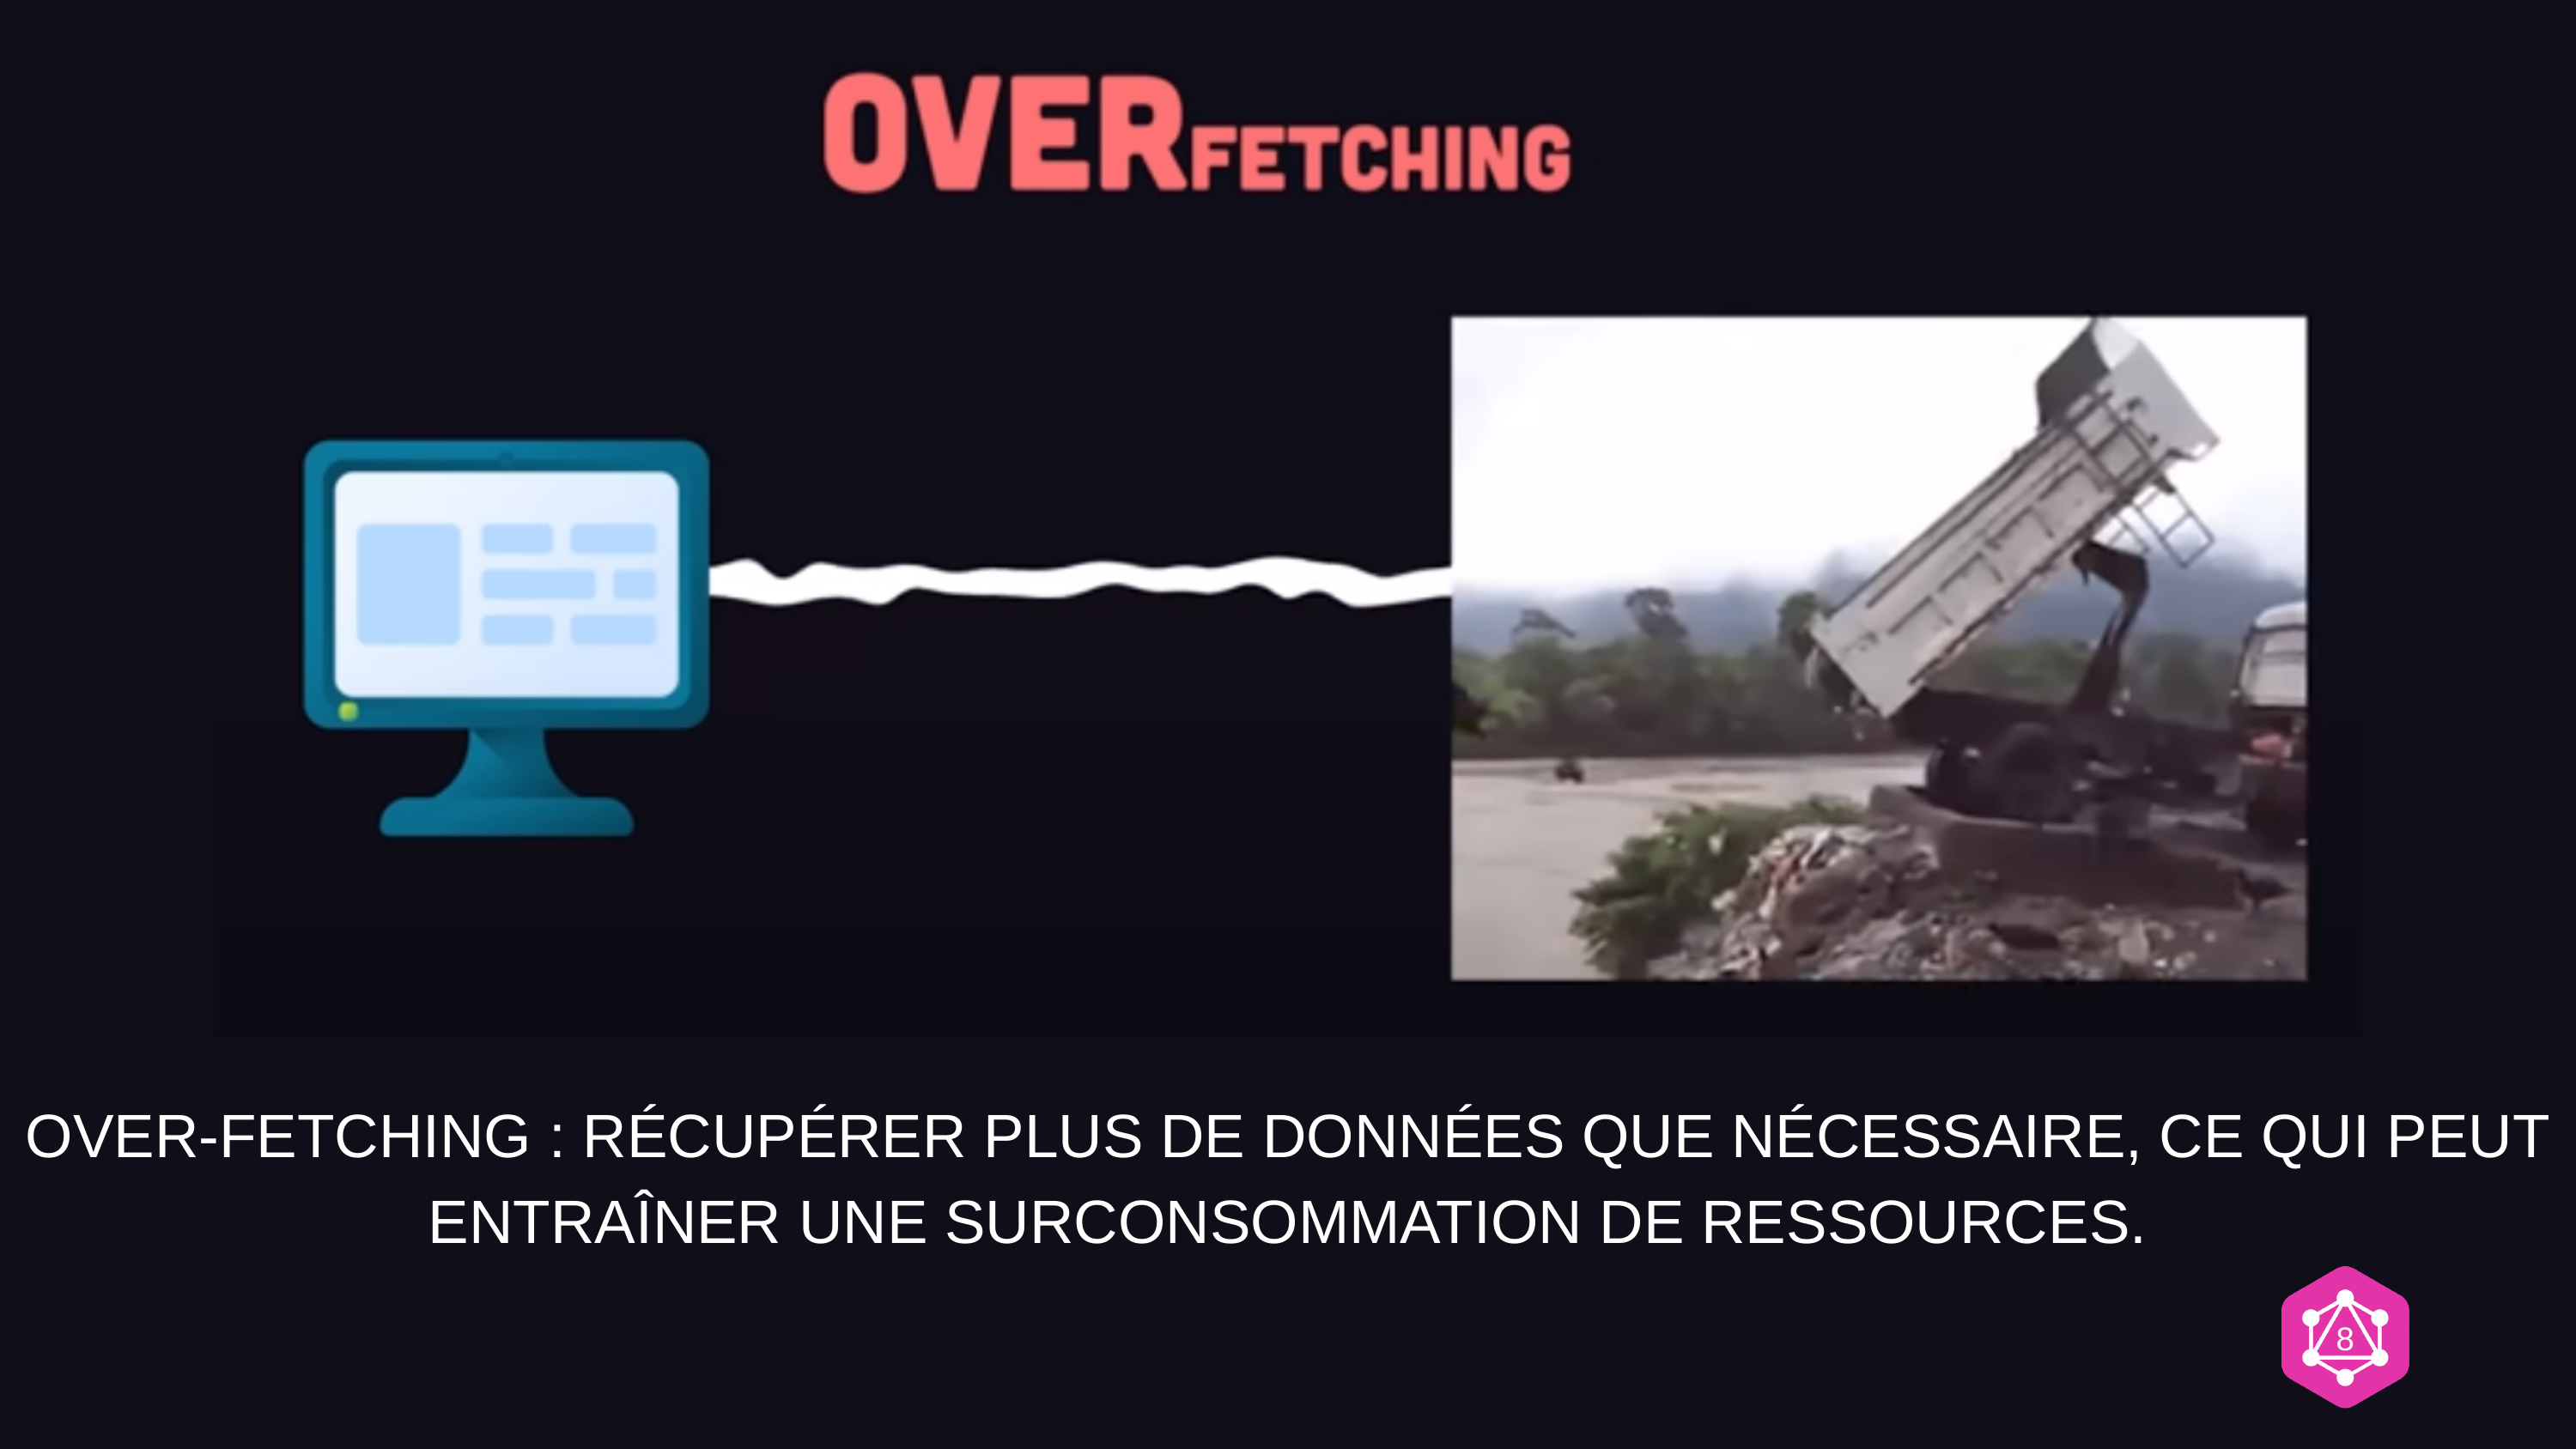

OVER-FETCHING : RÉCUPÉRER PLUS DE DONNÉES QUE NÉCESSAIRE, CE QUI PEUT ENTRAÎNER UNE SURCONSOMMATION DE RESSOURCES.

8